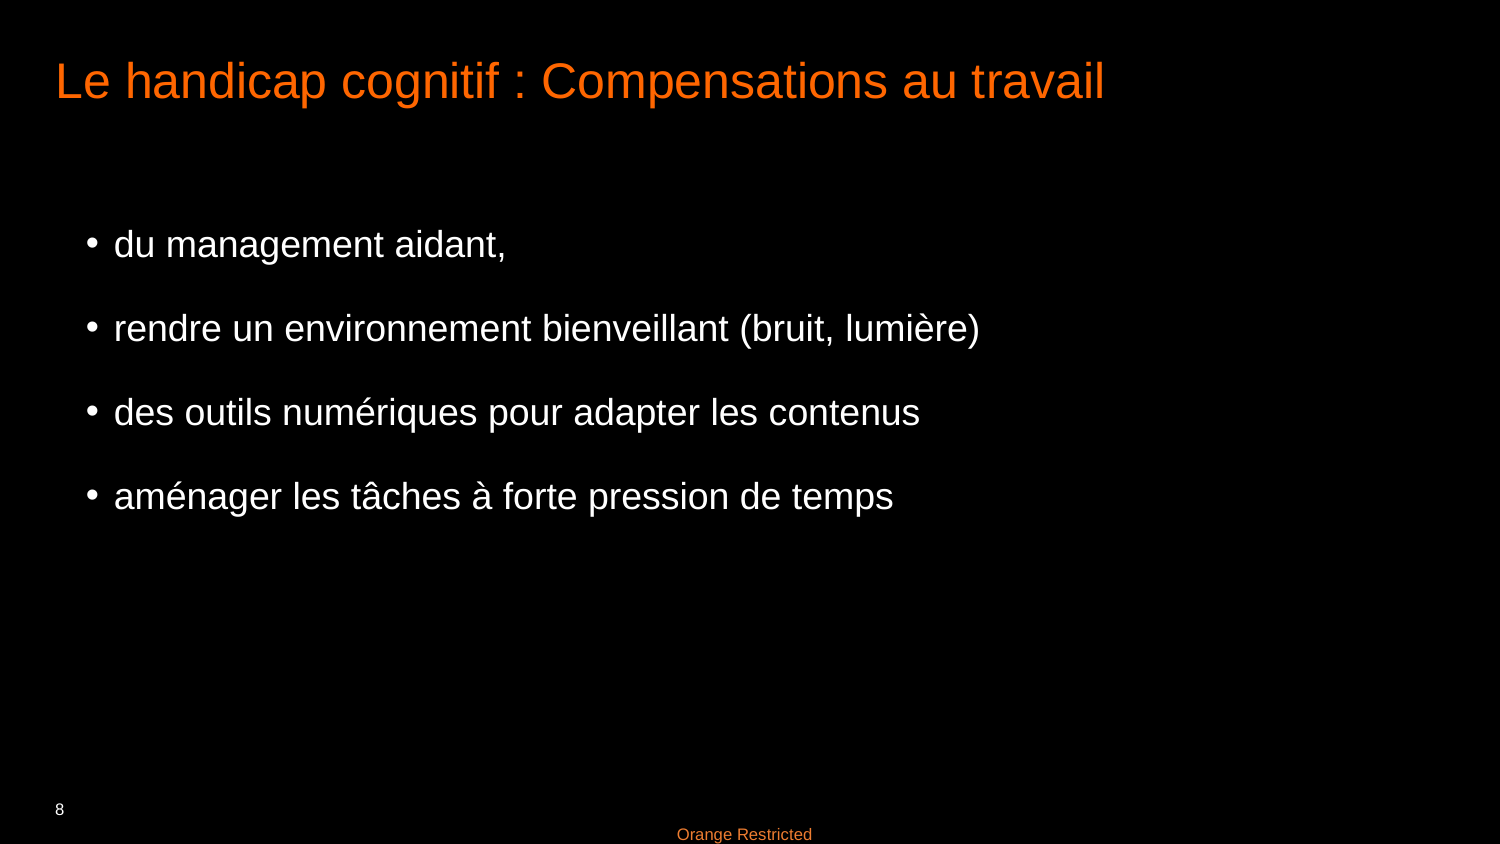

# Le handicap cognitif : Compensations au travail
du management aidant,
rendre un environnement bienveillant (bruit, lumière)
des outils numériques pour adapter les contenus
aménager les tâches à forte pression de temps